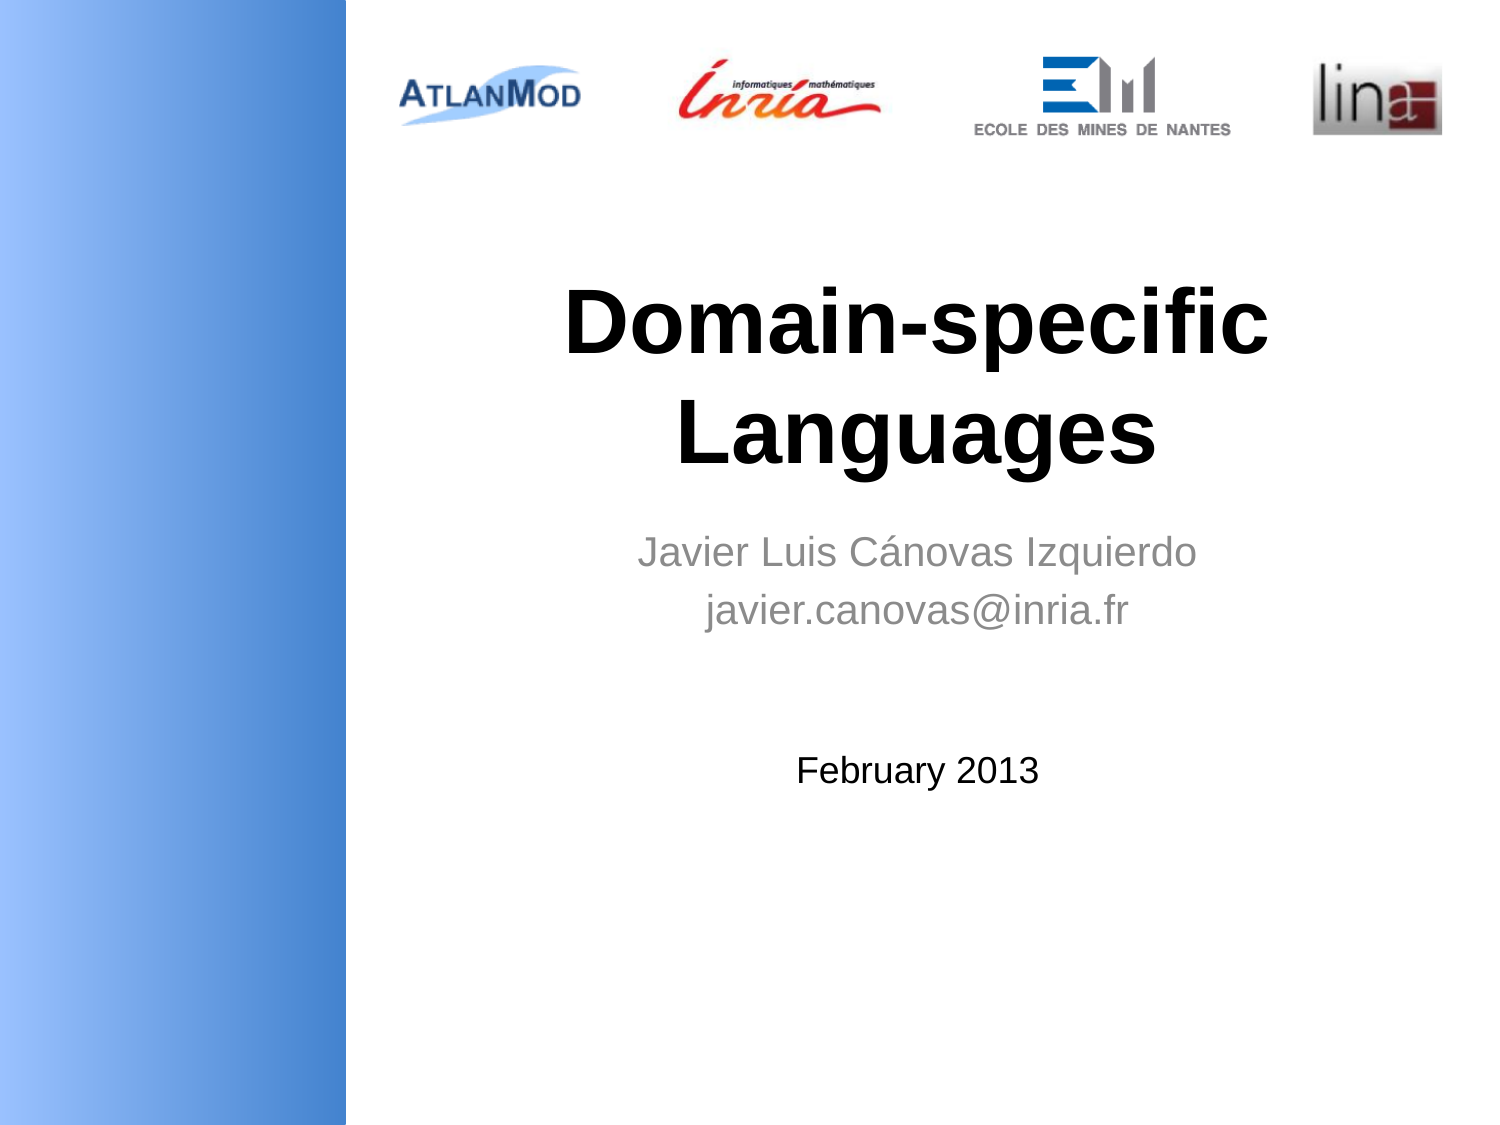

# Domain-specific
Languages
Javier Luis Cánovas Izquierdo
javier.canovas@inria.fr
February 2013